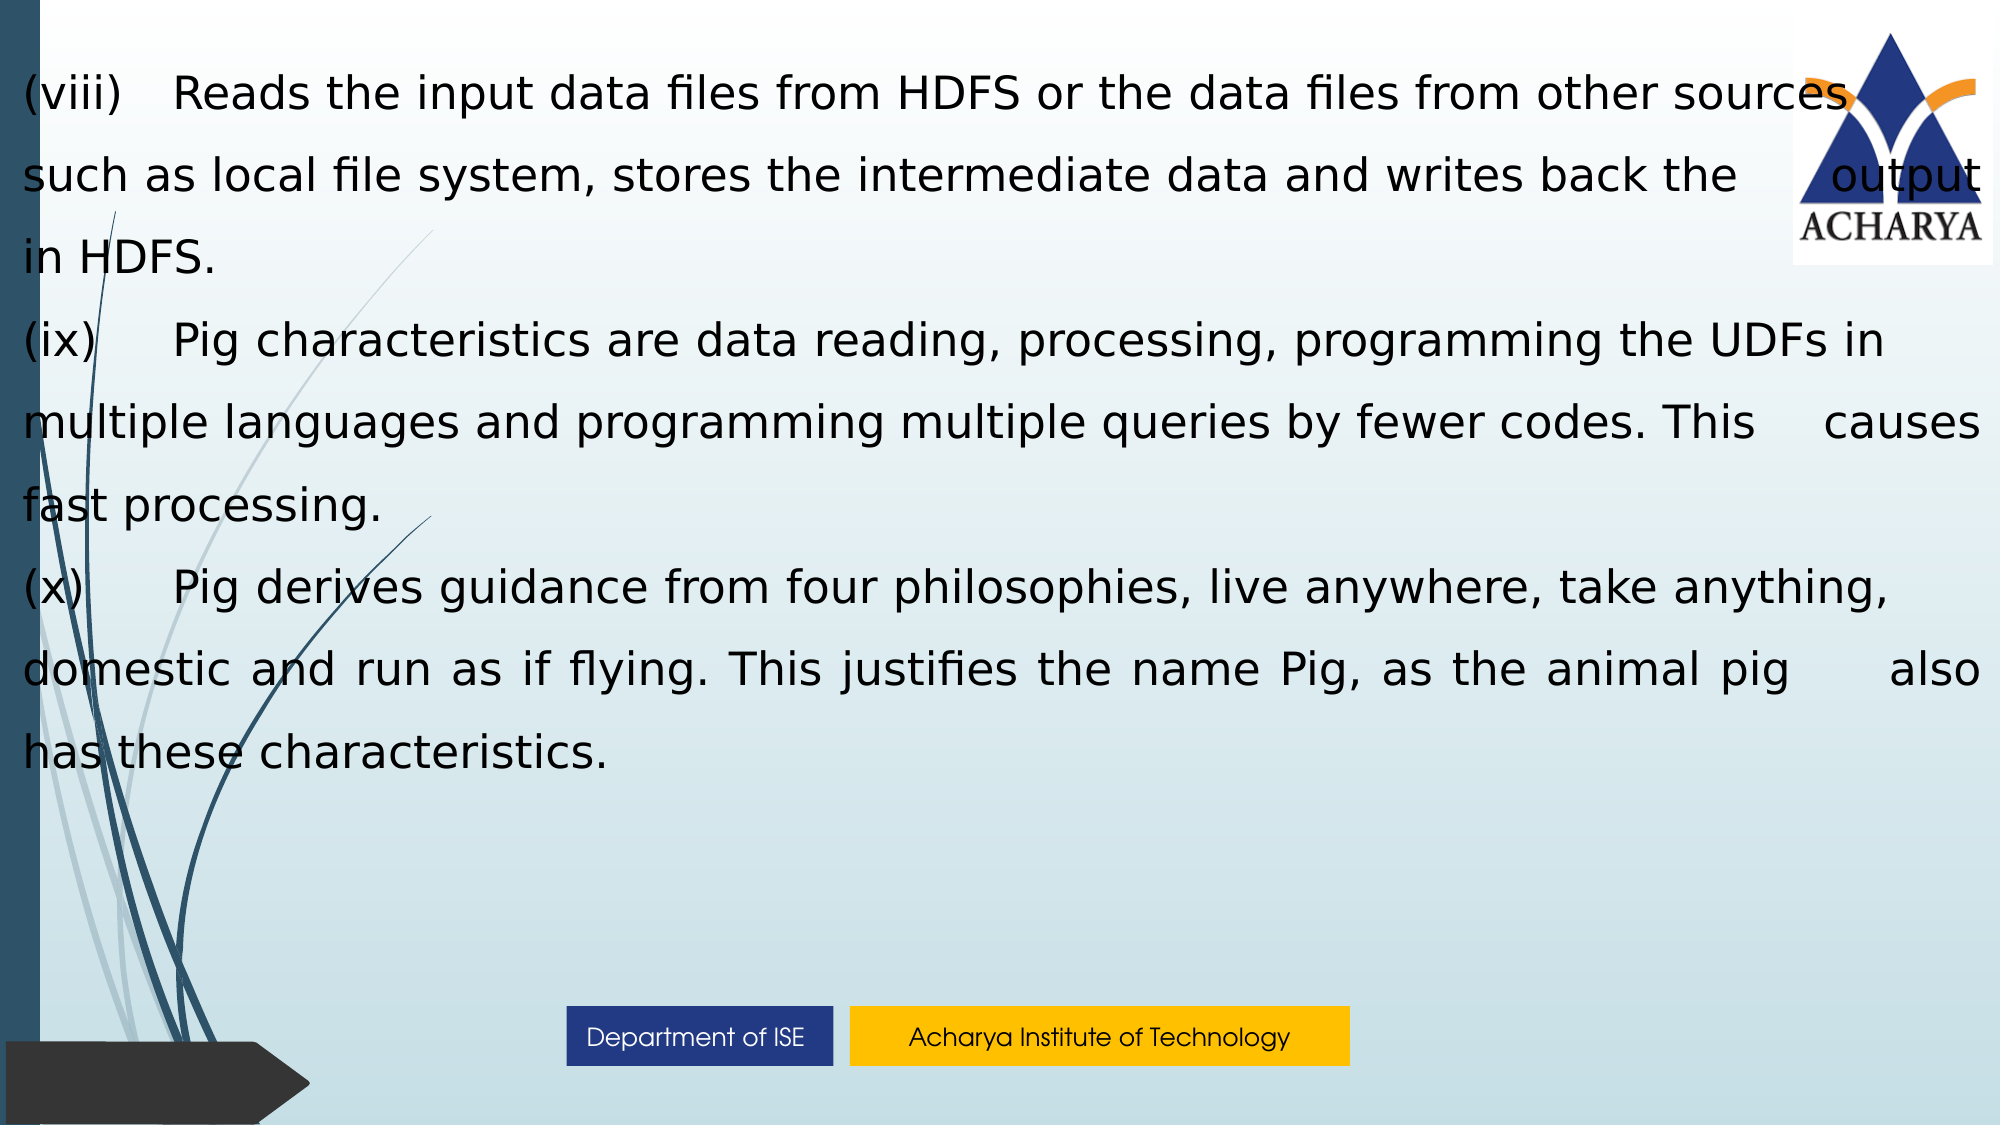

(viii)	Reads the input data files from HDFS or the data files from other sources 	such as local file system, stores the intermediate data and writes back the 	output in HDFS.
(ix)	Pig characteristics are data reading, processing, programming the UDFs in 	multiple languages and programming multiple queries by fewer codes. This 	causes fast processing.
(x)	Pig derives guidance from four philosophies, live anywhere, take anything, 	domestic and run as if flying. This justifies the name Pig, as the animal pig 	also has these characteristics.